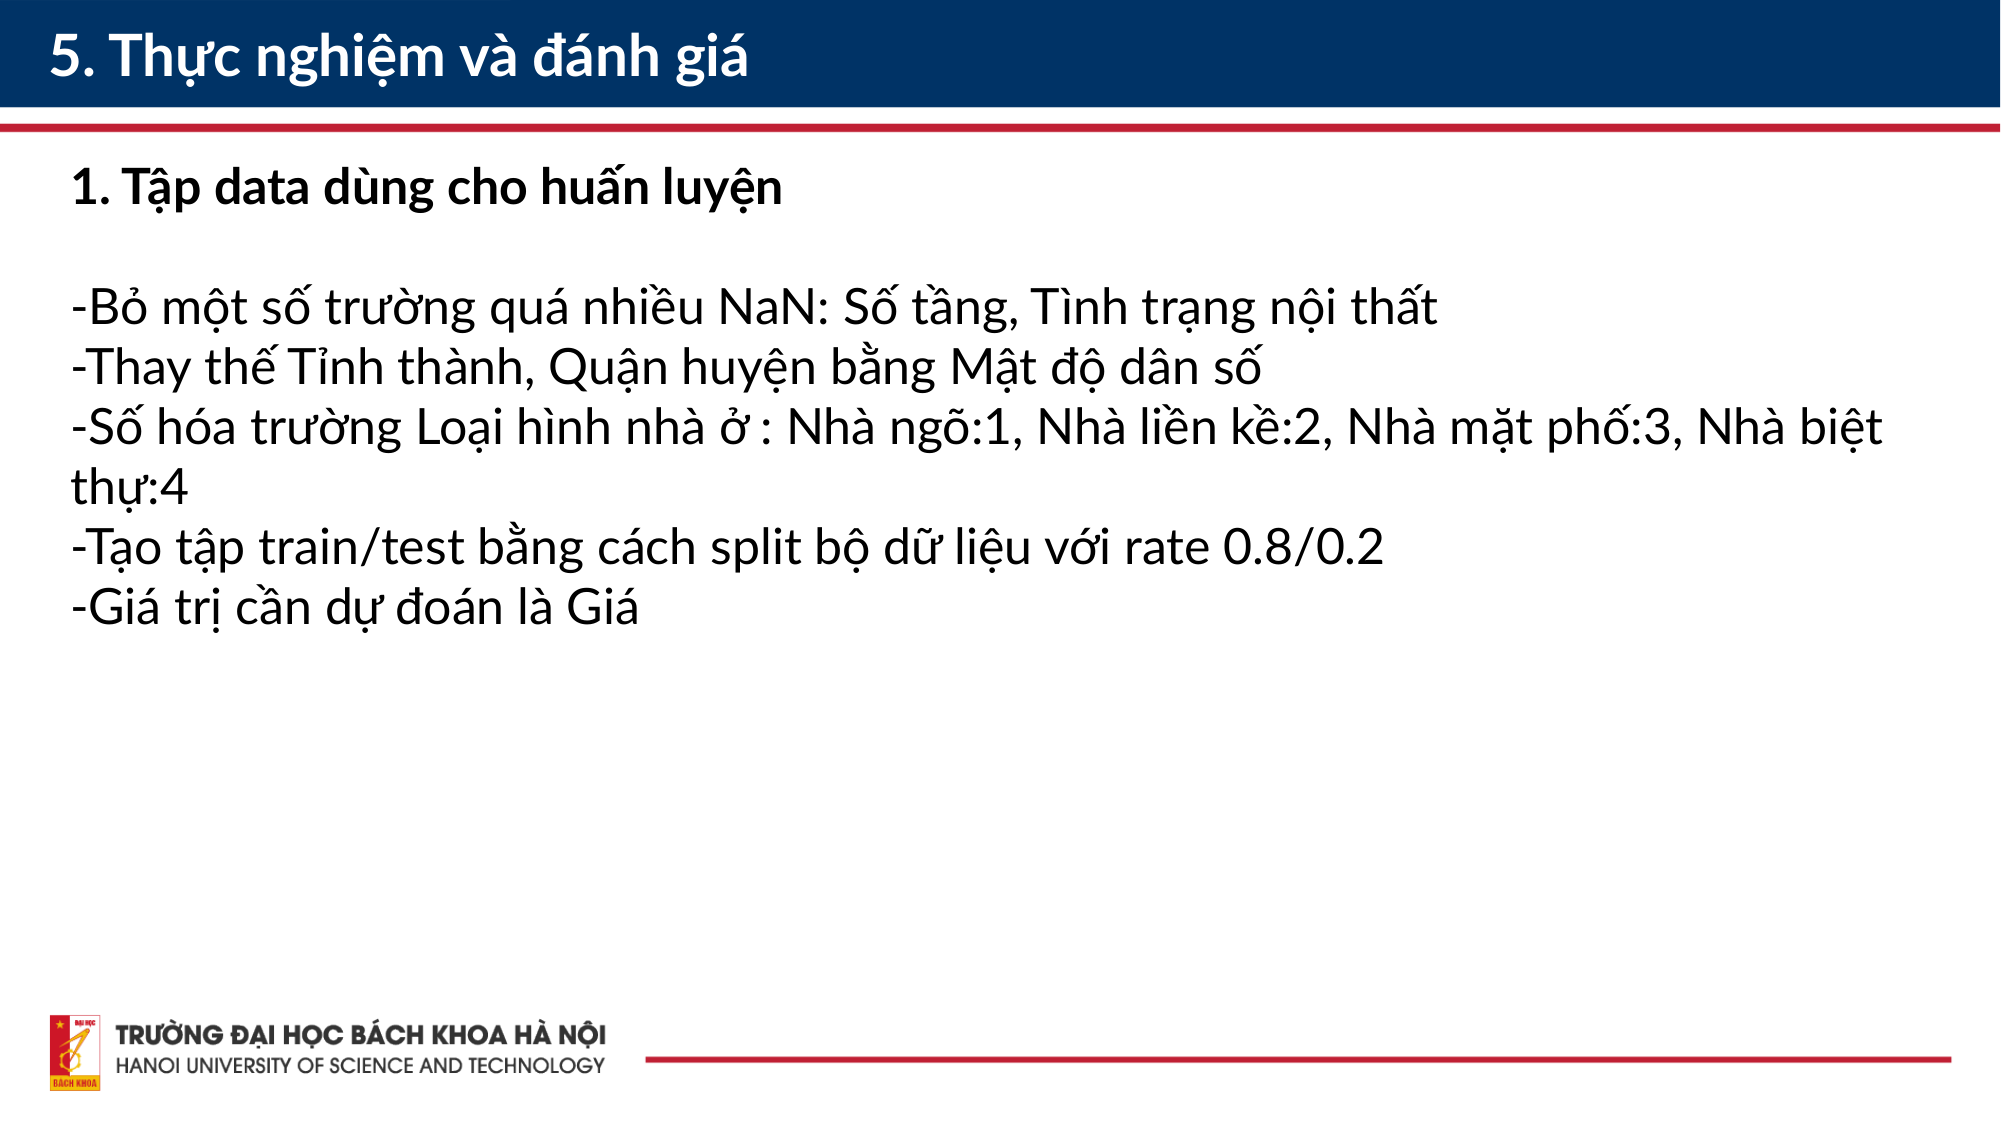

5. Thực nghiệm và đánh giá
1. Tập data dùng cho huấn luyện

-Bỏ một số trường quá nhiều NaN: Số tầng, Tình trạng nội thất
-Thay thế Tỉnh thành, Quận huyện bằng Mật độ dân số
-Số hóa trường Loại hình nhà ở : Nhà ngõ:1, Nhà liền kề:2, Nhà mặt phố:3, Nhà biệt thự:4
-Tạo tập train/test bằng cách split bộ dữ liệu với rate 0.8/0.2
-Giá trị cần dự đoán là Giá